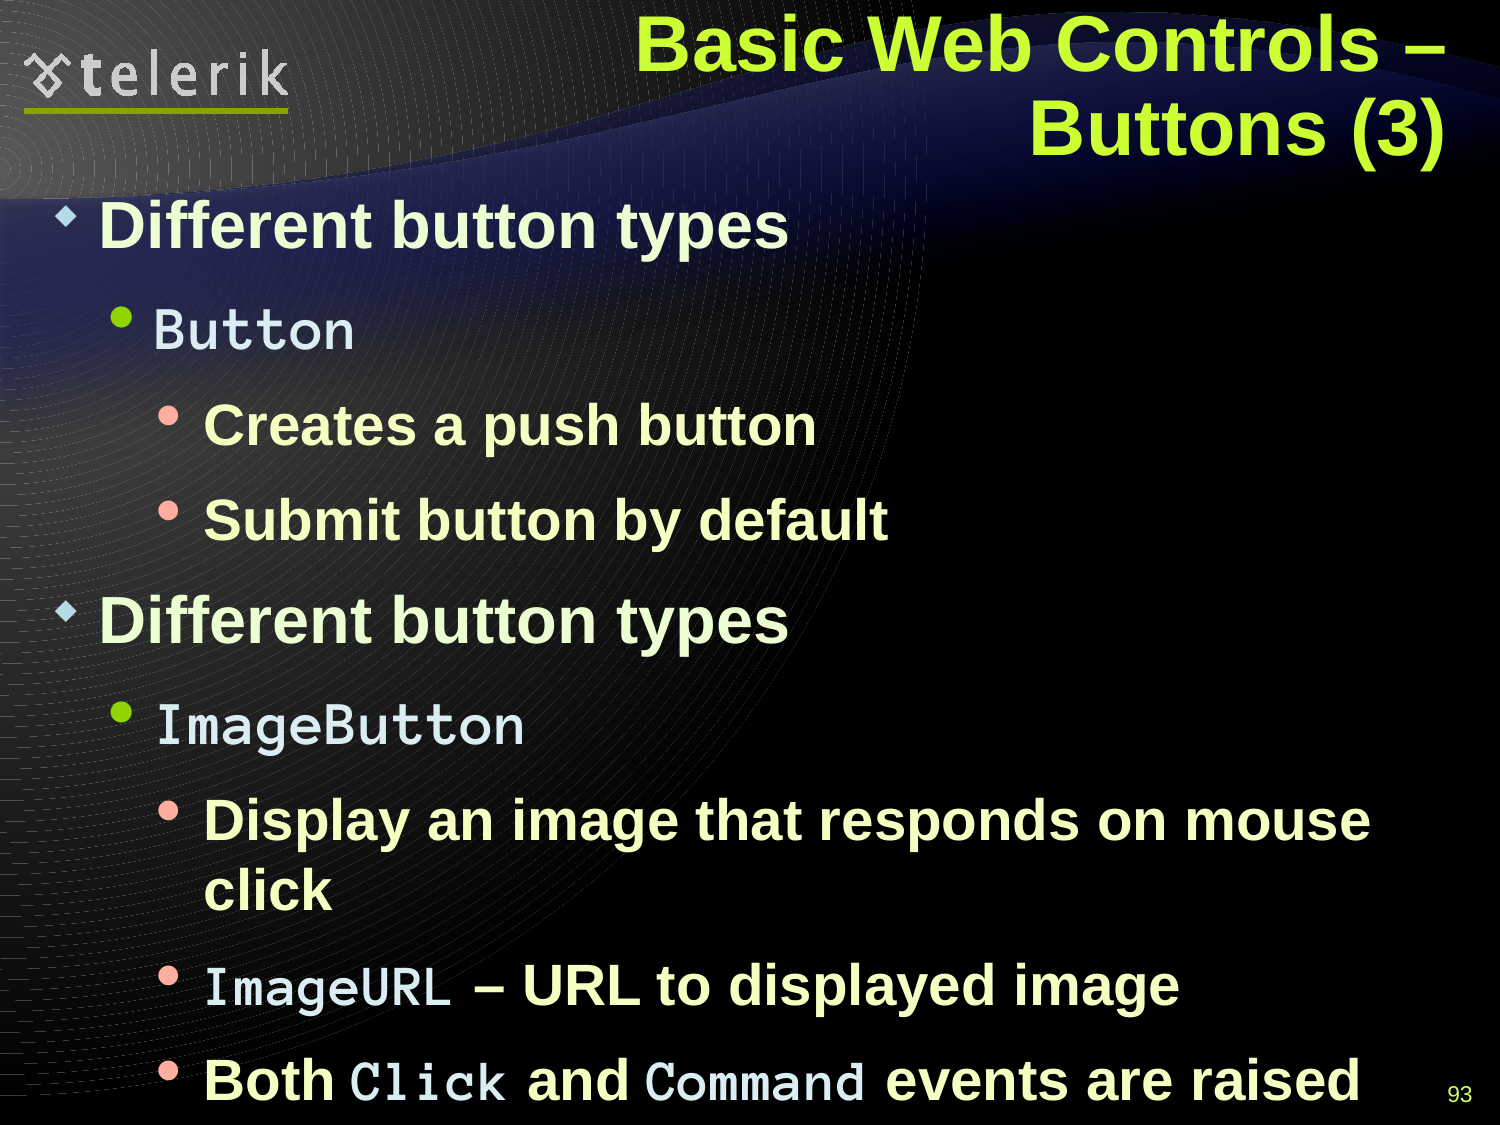

# Basic Web Controls – Buttons (3)
Different button types
Button
Creates a push button
Submit button by default
Different button types
ImageButton
Display an image that responds on mouse click
ImageURL – URL to displayed image
Both Click and Command events are raised
93